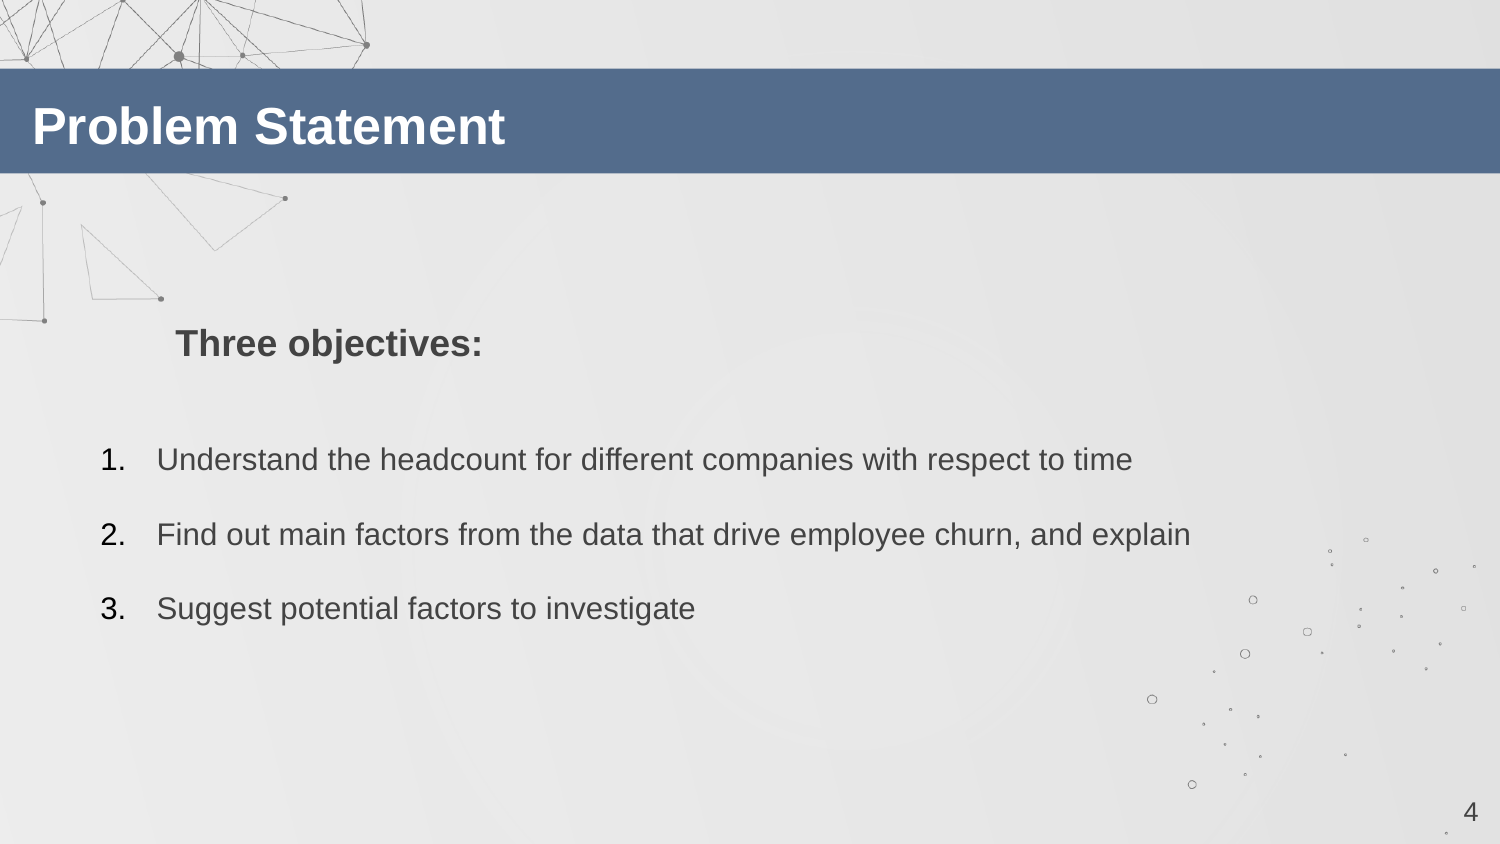

Problem Statement
Three objectives:

Understand the headcount for different companies with respect to time
Find out main factors from the data that drive employee churn, and explain
Suggest potential factors to investigate

4